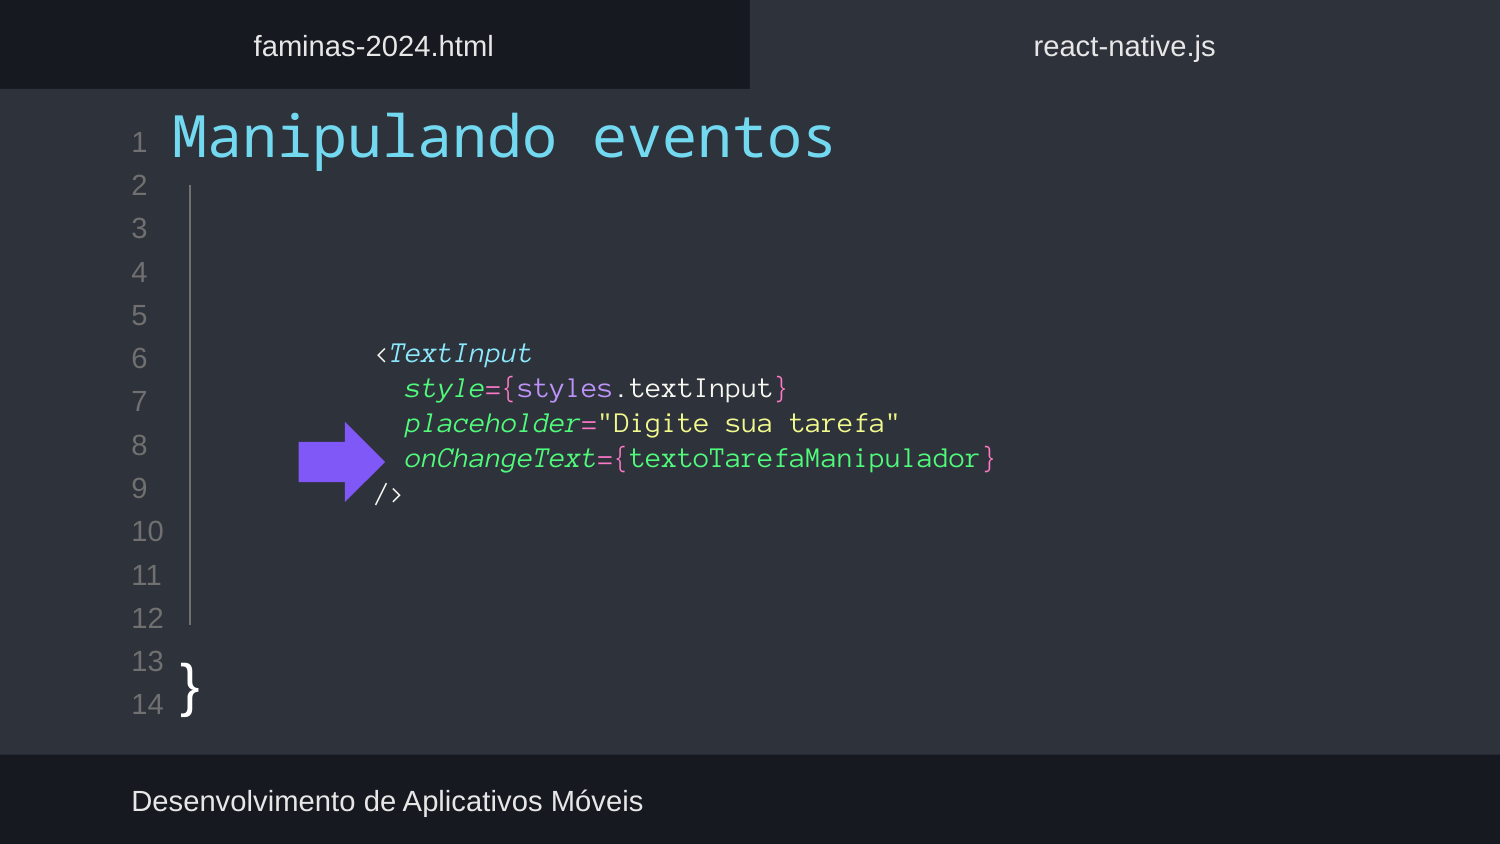

faminas-2024.html
react-native.js
Manipulando eventos
}
        <TextInput
          style={styles.textInput}
          placeholder="Digite sua tarefa"
          onChangeText={textoTarefaManipulador}
        />

Desenvolvimento de Aplicativos Móveis